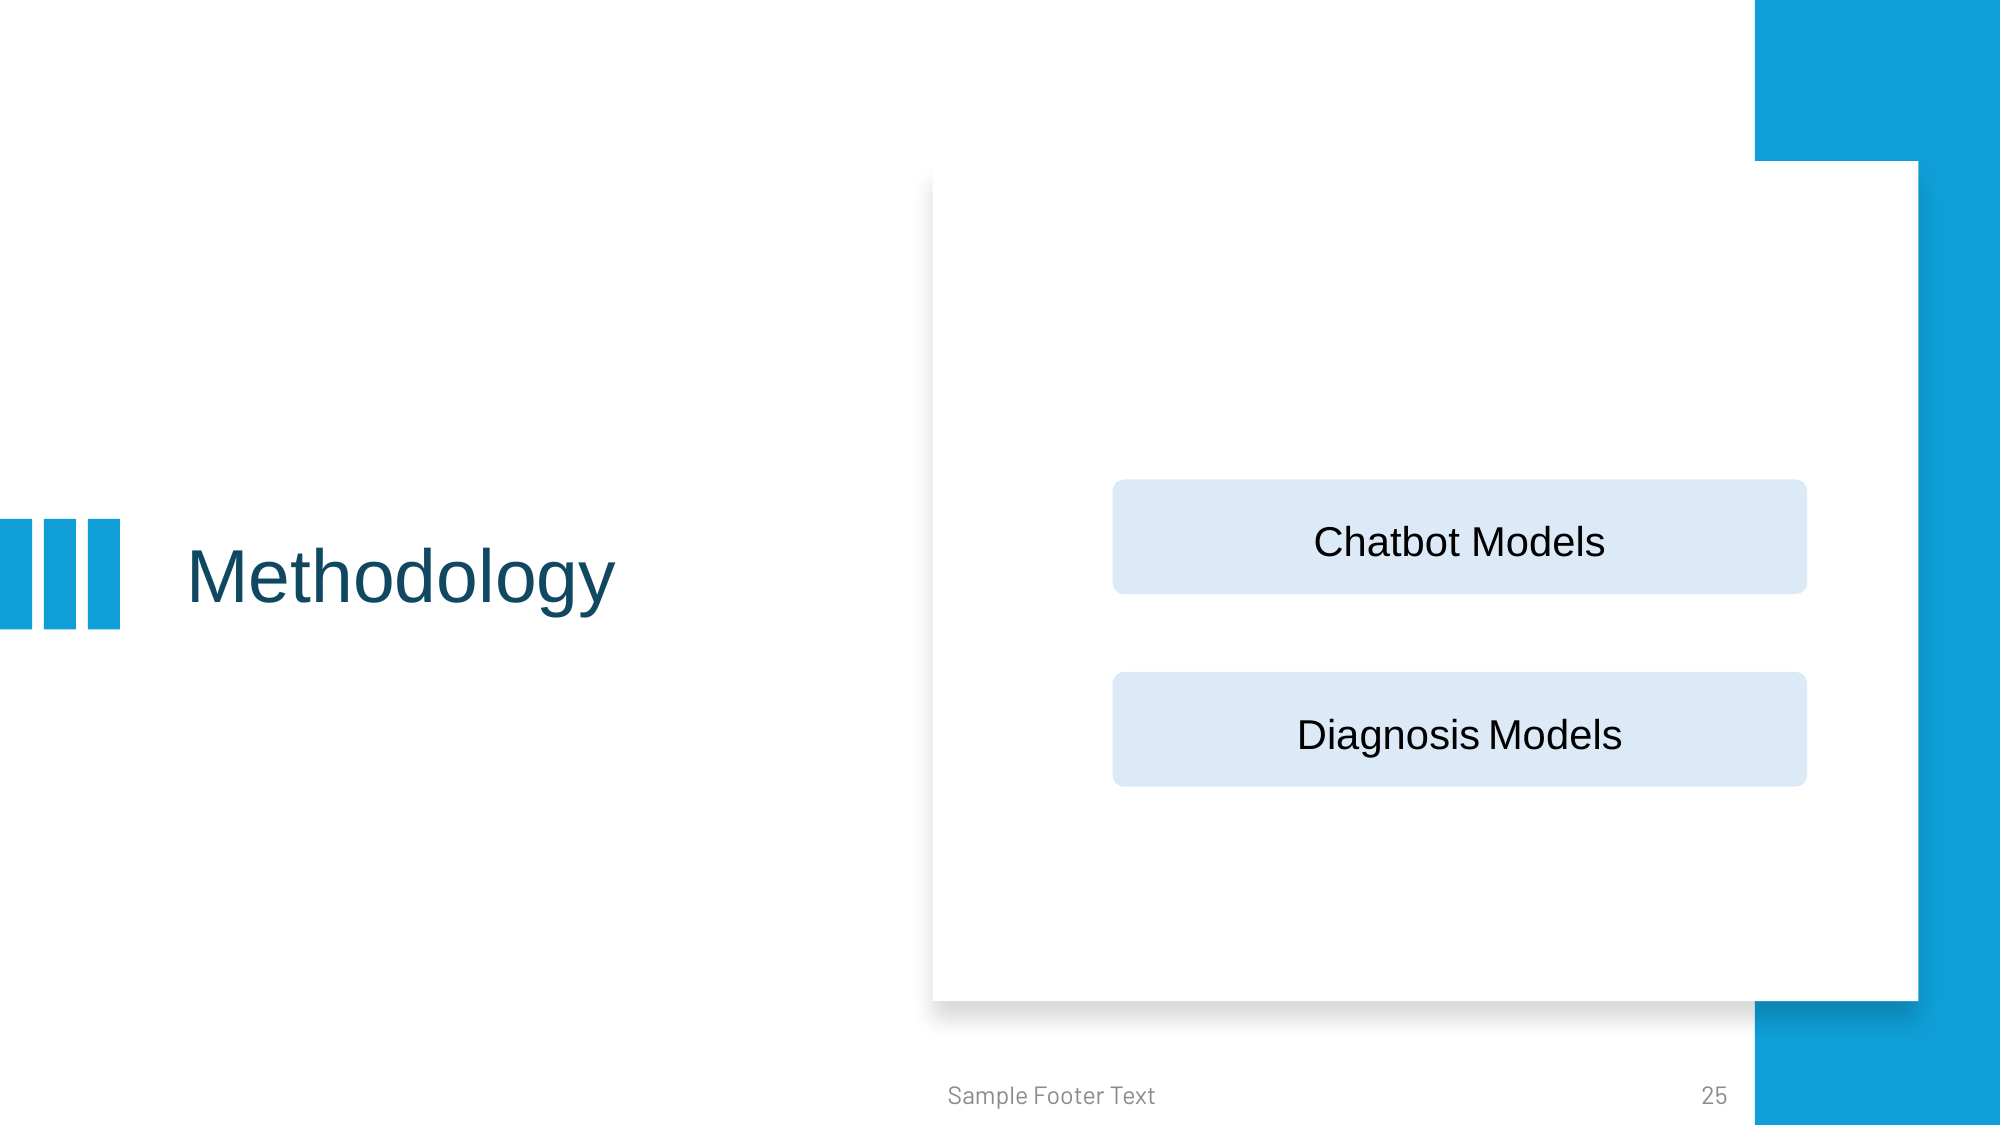

Methodology

Chatbot Models

Diagnosis Models
Sample Footer Text
25